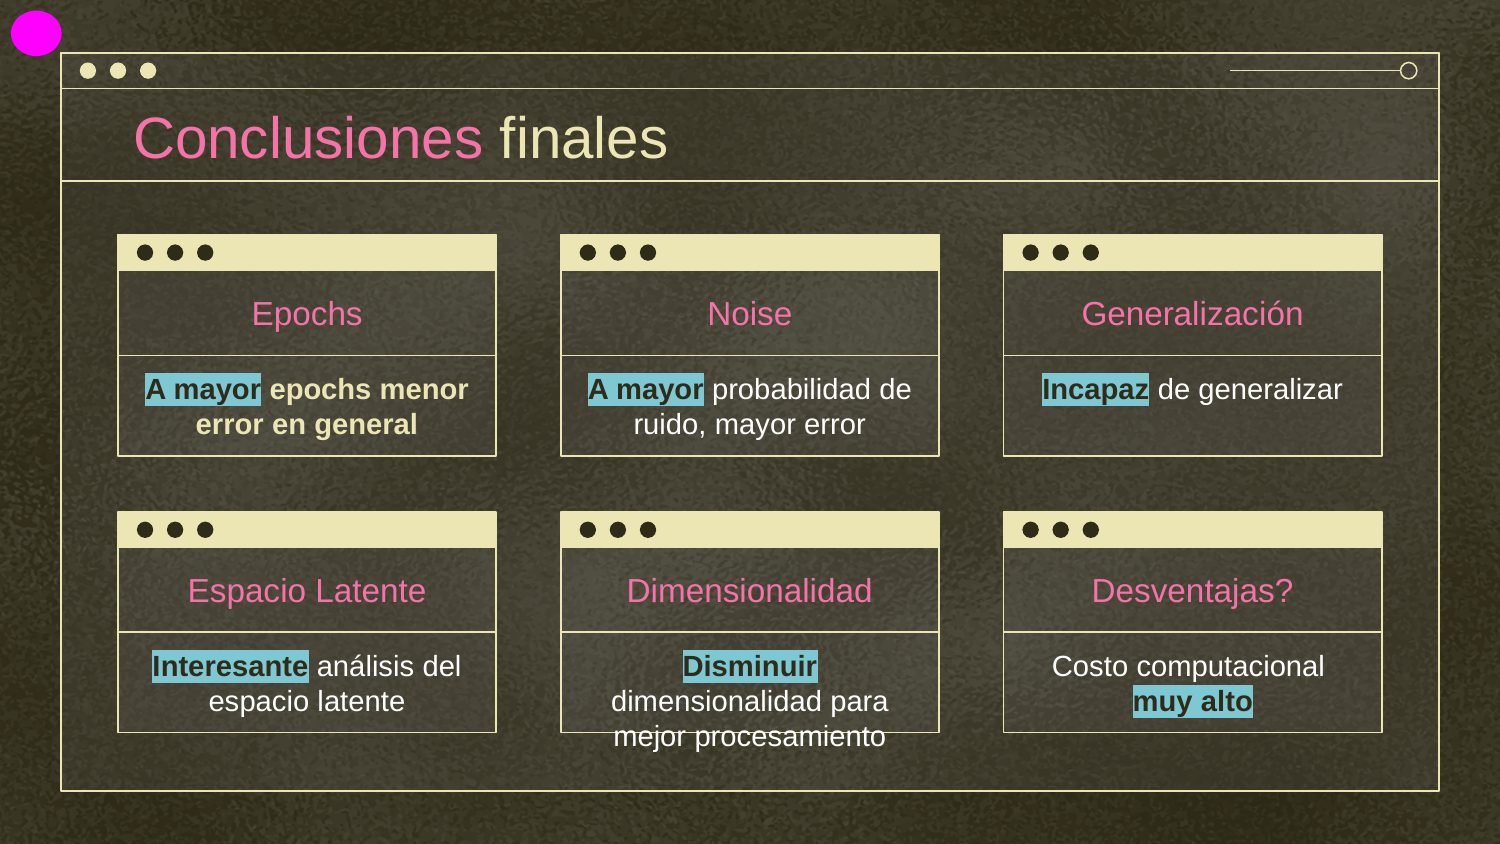

# Conclusiones finales

Epochs
Noise
Generalización

A mayor epochs menor error en general
A mayor probabilidad de ruido, mayor error
Incapaz de generalizar

Espacio Latente
Dimensionalidad
Desventajas?

Interesante análisis del espacio latente
Disminuir dimensionalidad para mejor procesamiento
Costo computacional
muy alto